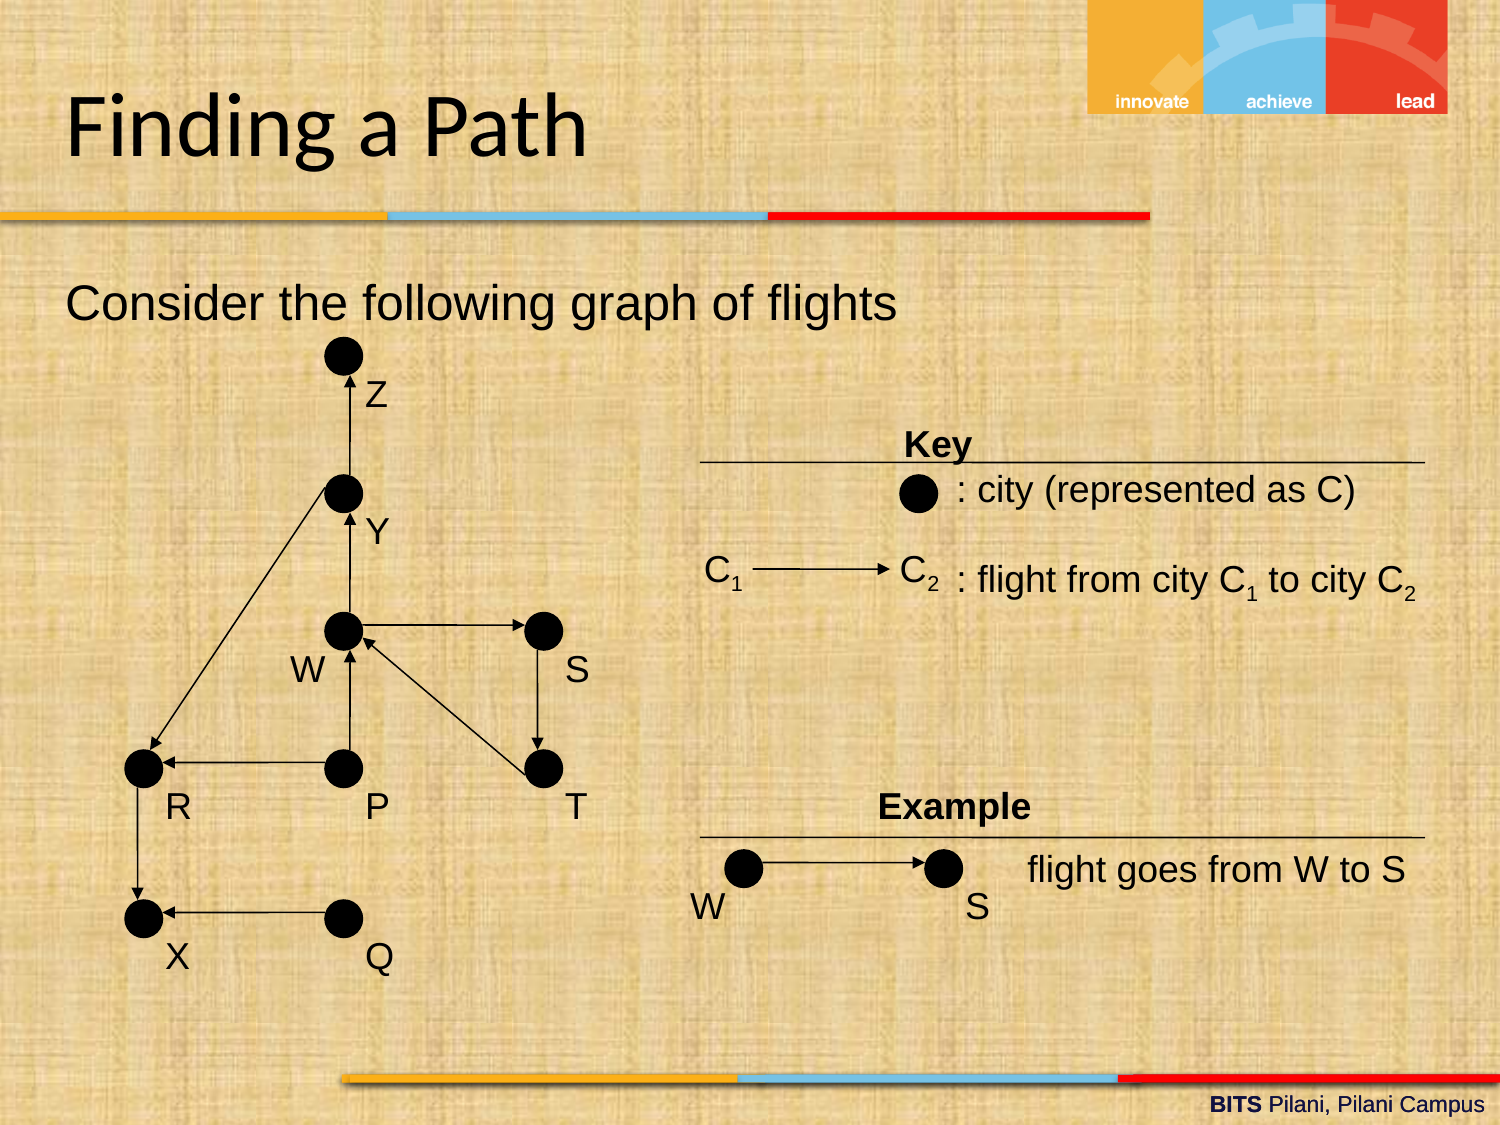

Finding a Path
Consider the following graph of flights

Z

Key
     : city (represented as C)

     : flight from city C1 to city C2

Y

C1               C2

S

W

R

P

T

Example

flight goes from W to S

S

W

X

Q